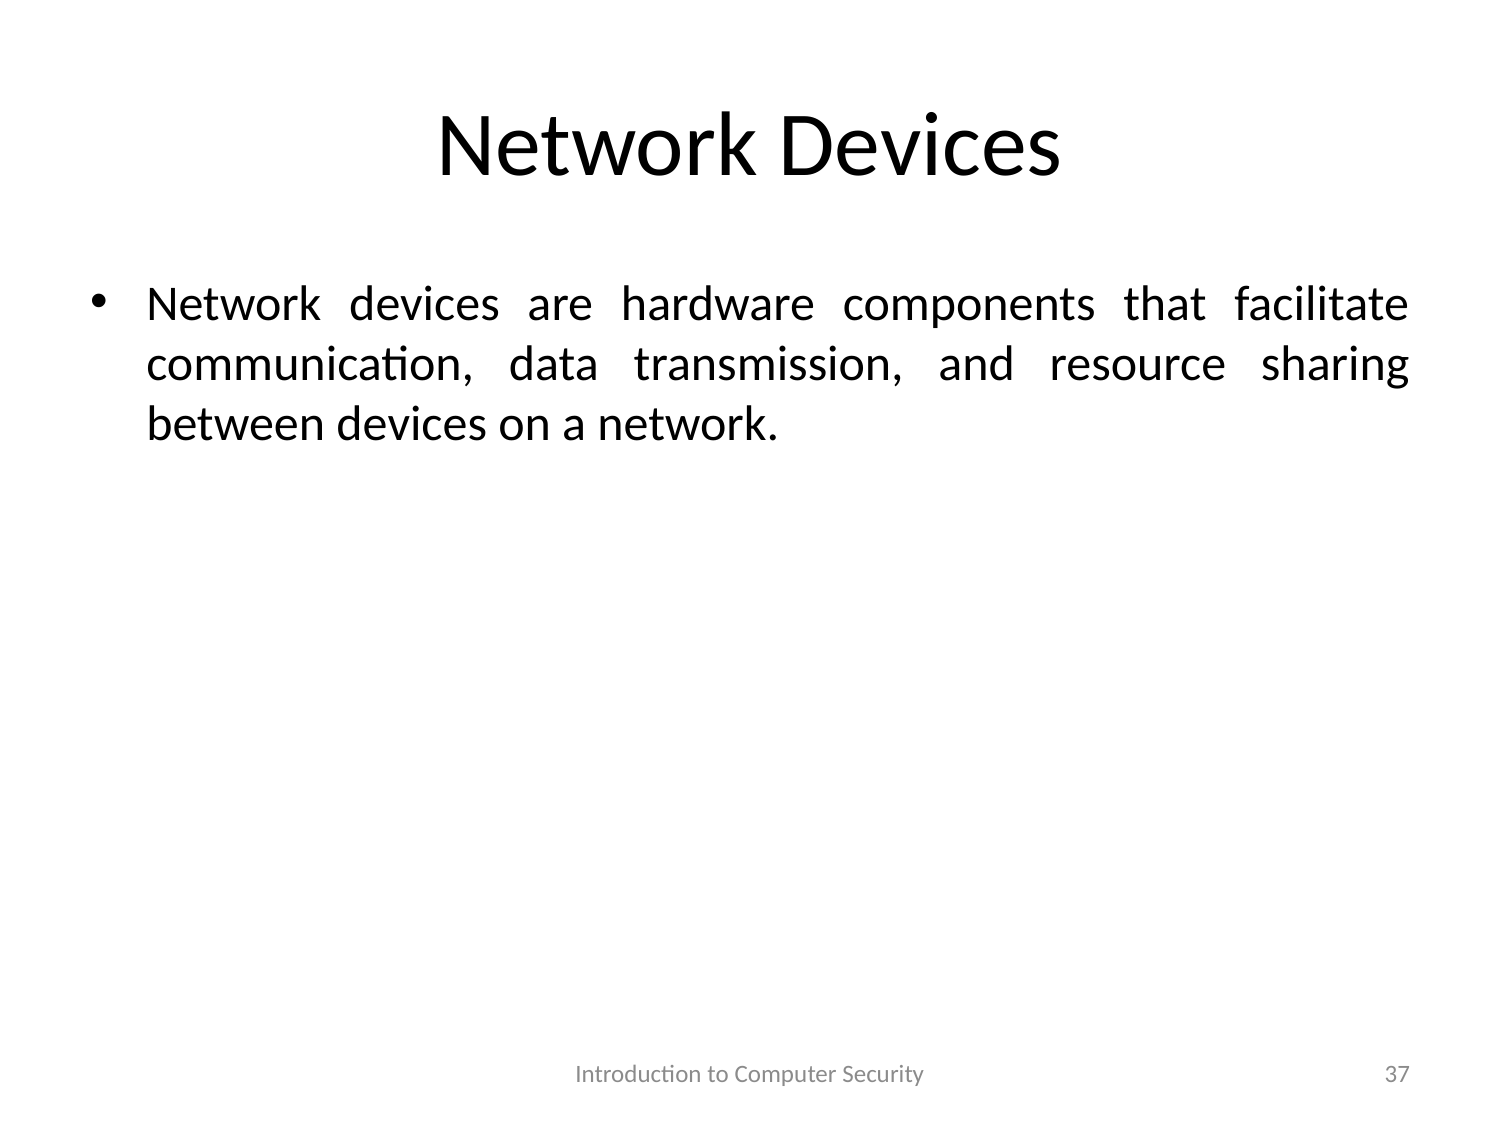

# Network Devices
Network devices are hardware components that facilitate communication, data transmission, and resource sharing between devices on a network.
Introduction to Computer Security
37